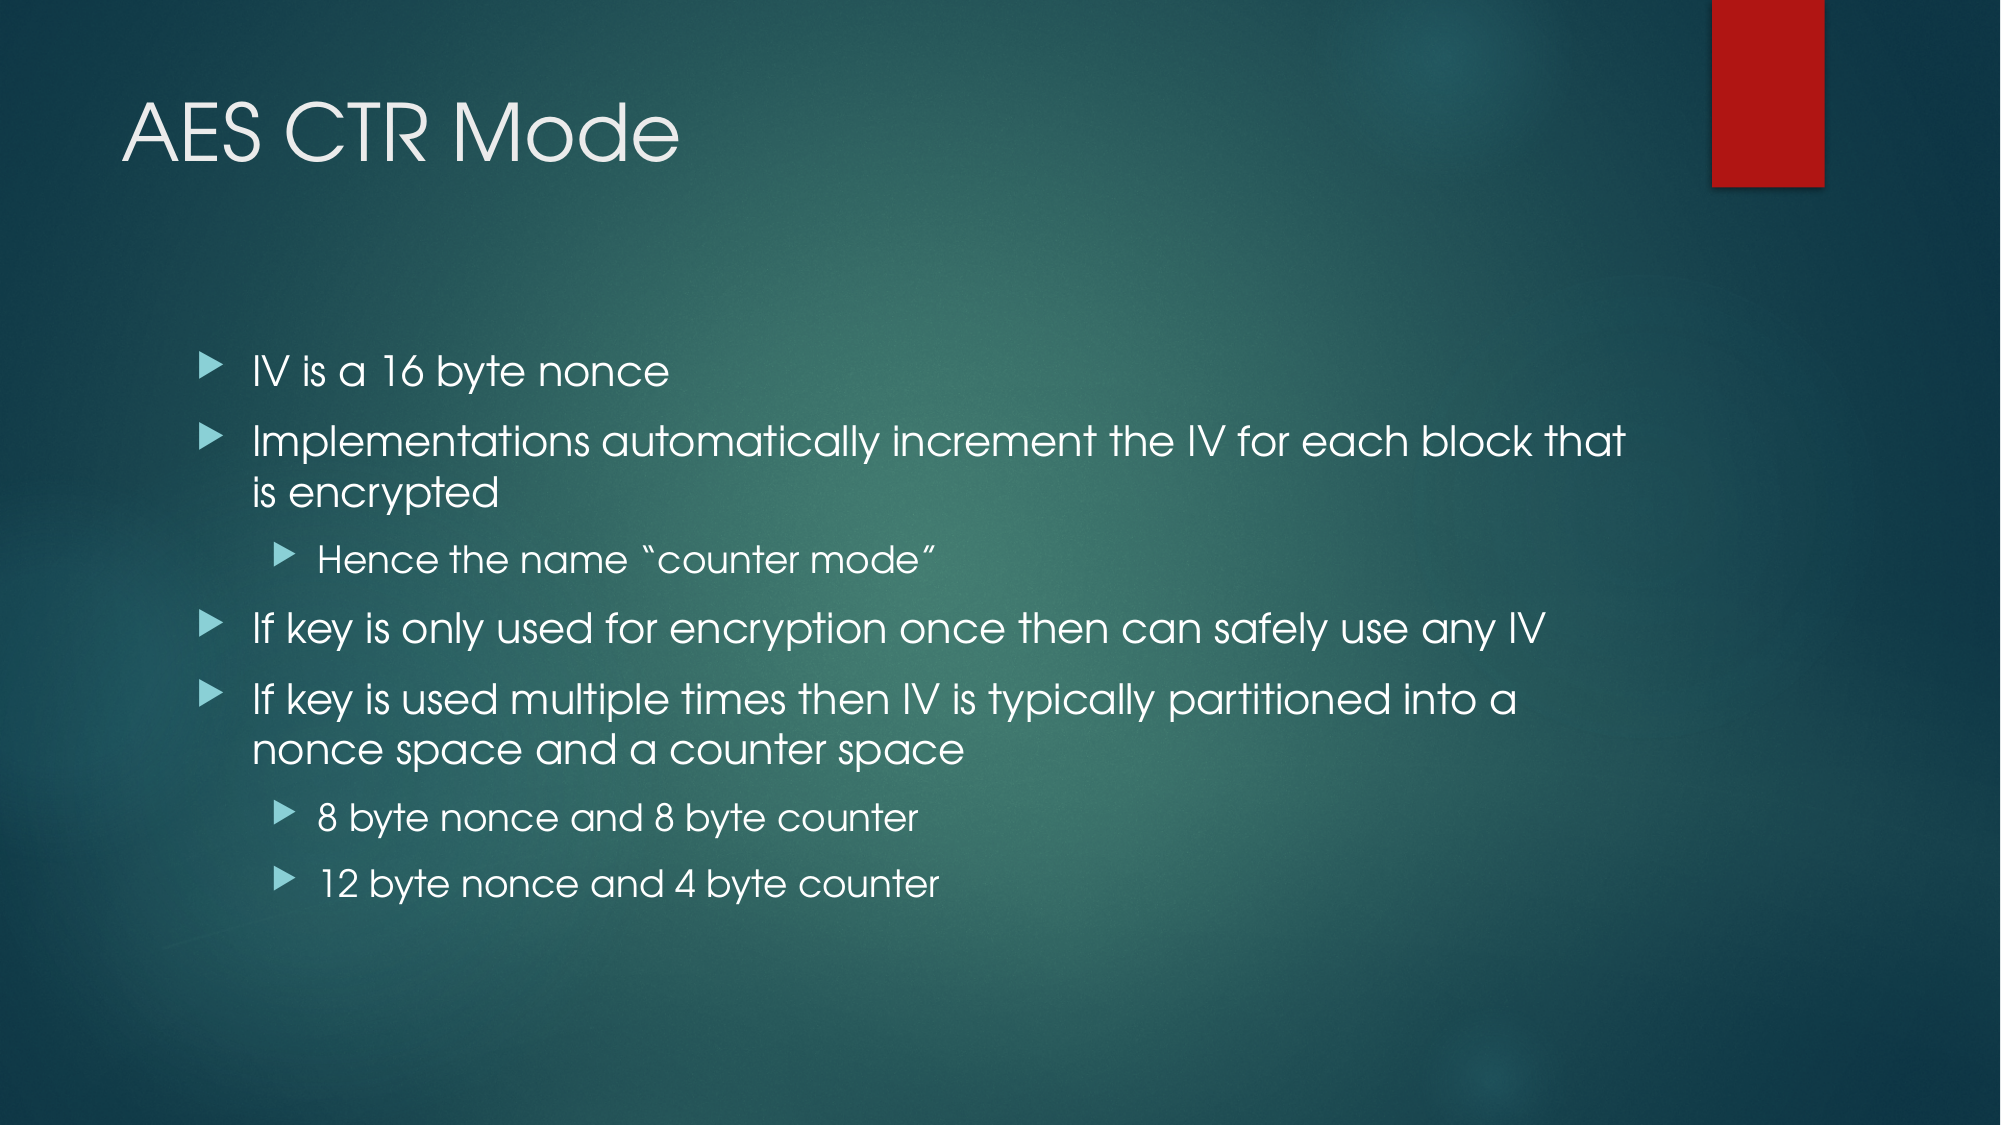

# AES CTR Mode
IV is a 16 byte nonce
Implementations automatically increment the IV for each block that is encrypted
Hence the name “counter mode”
If key is only used for encryption once then can safely use any IV
If key is used multiple times then IV is typically partitioned into a nonce space and a counter space
8 byte nonce and 8 byte counter
12 byte nonce and 4 byte counter